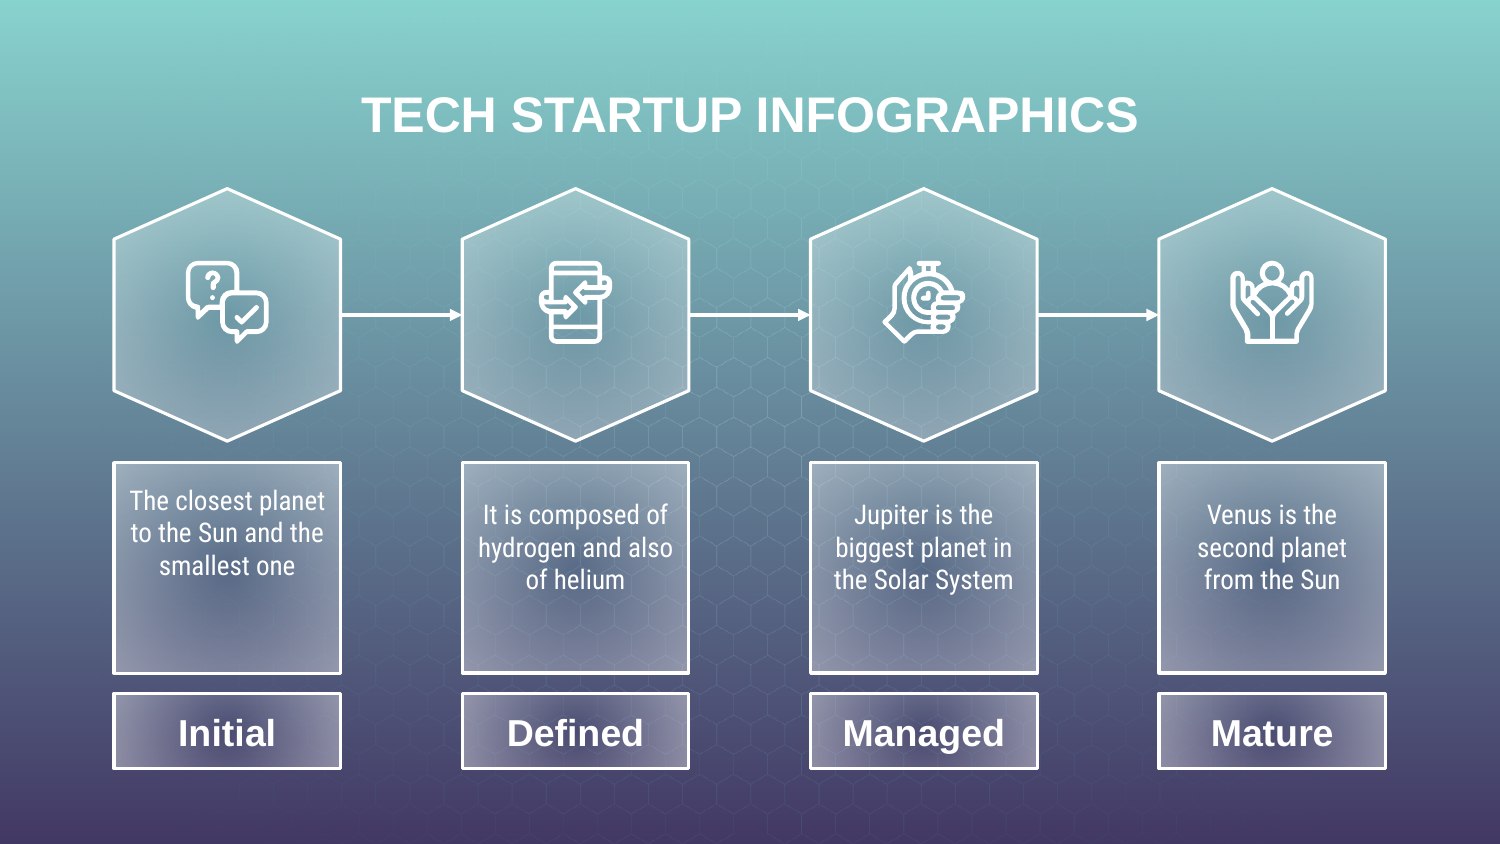

# TECH STARTUP INFOGRAPHICS

The closest planet to the Sun and the smallest one
Initial

It is composed of hydrogen and also of helium
Defined

Jupiter is the biggest planet in the Solar System
Managed

Venus is the second planet from the Sun
Mature